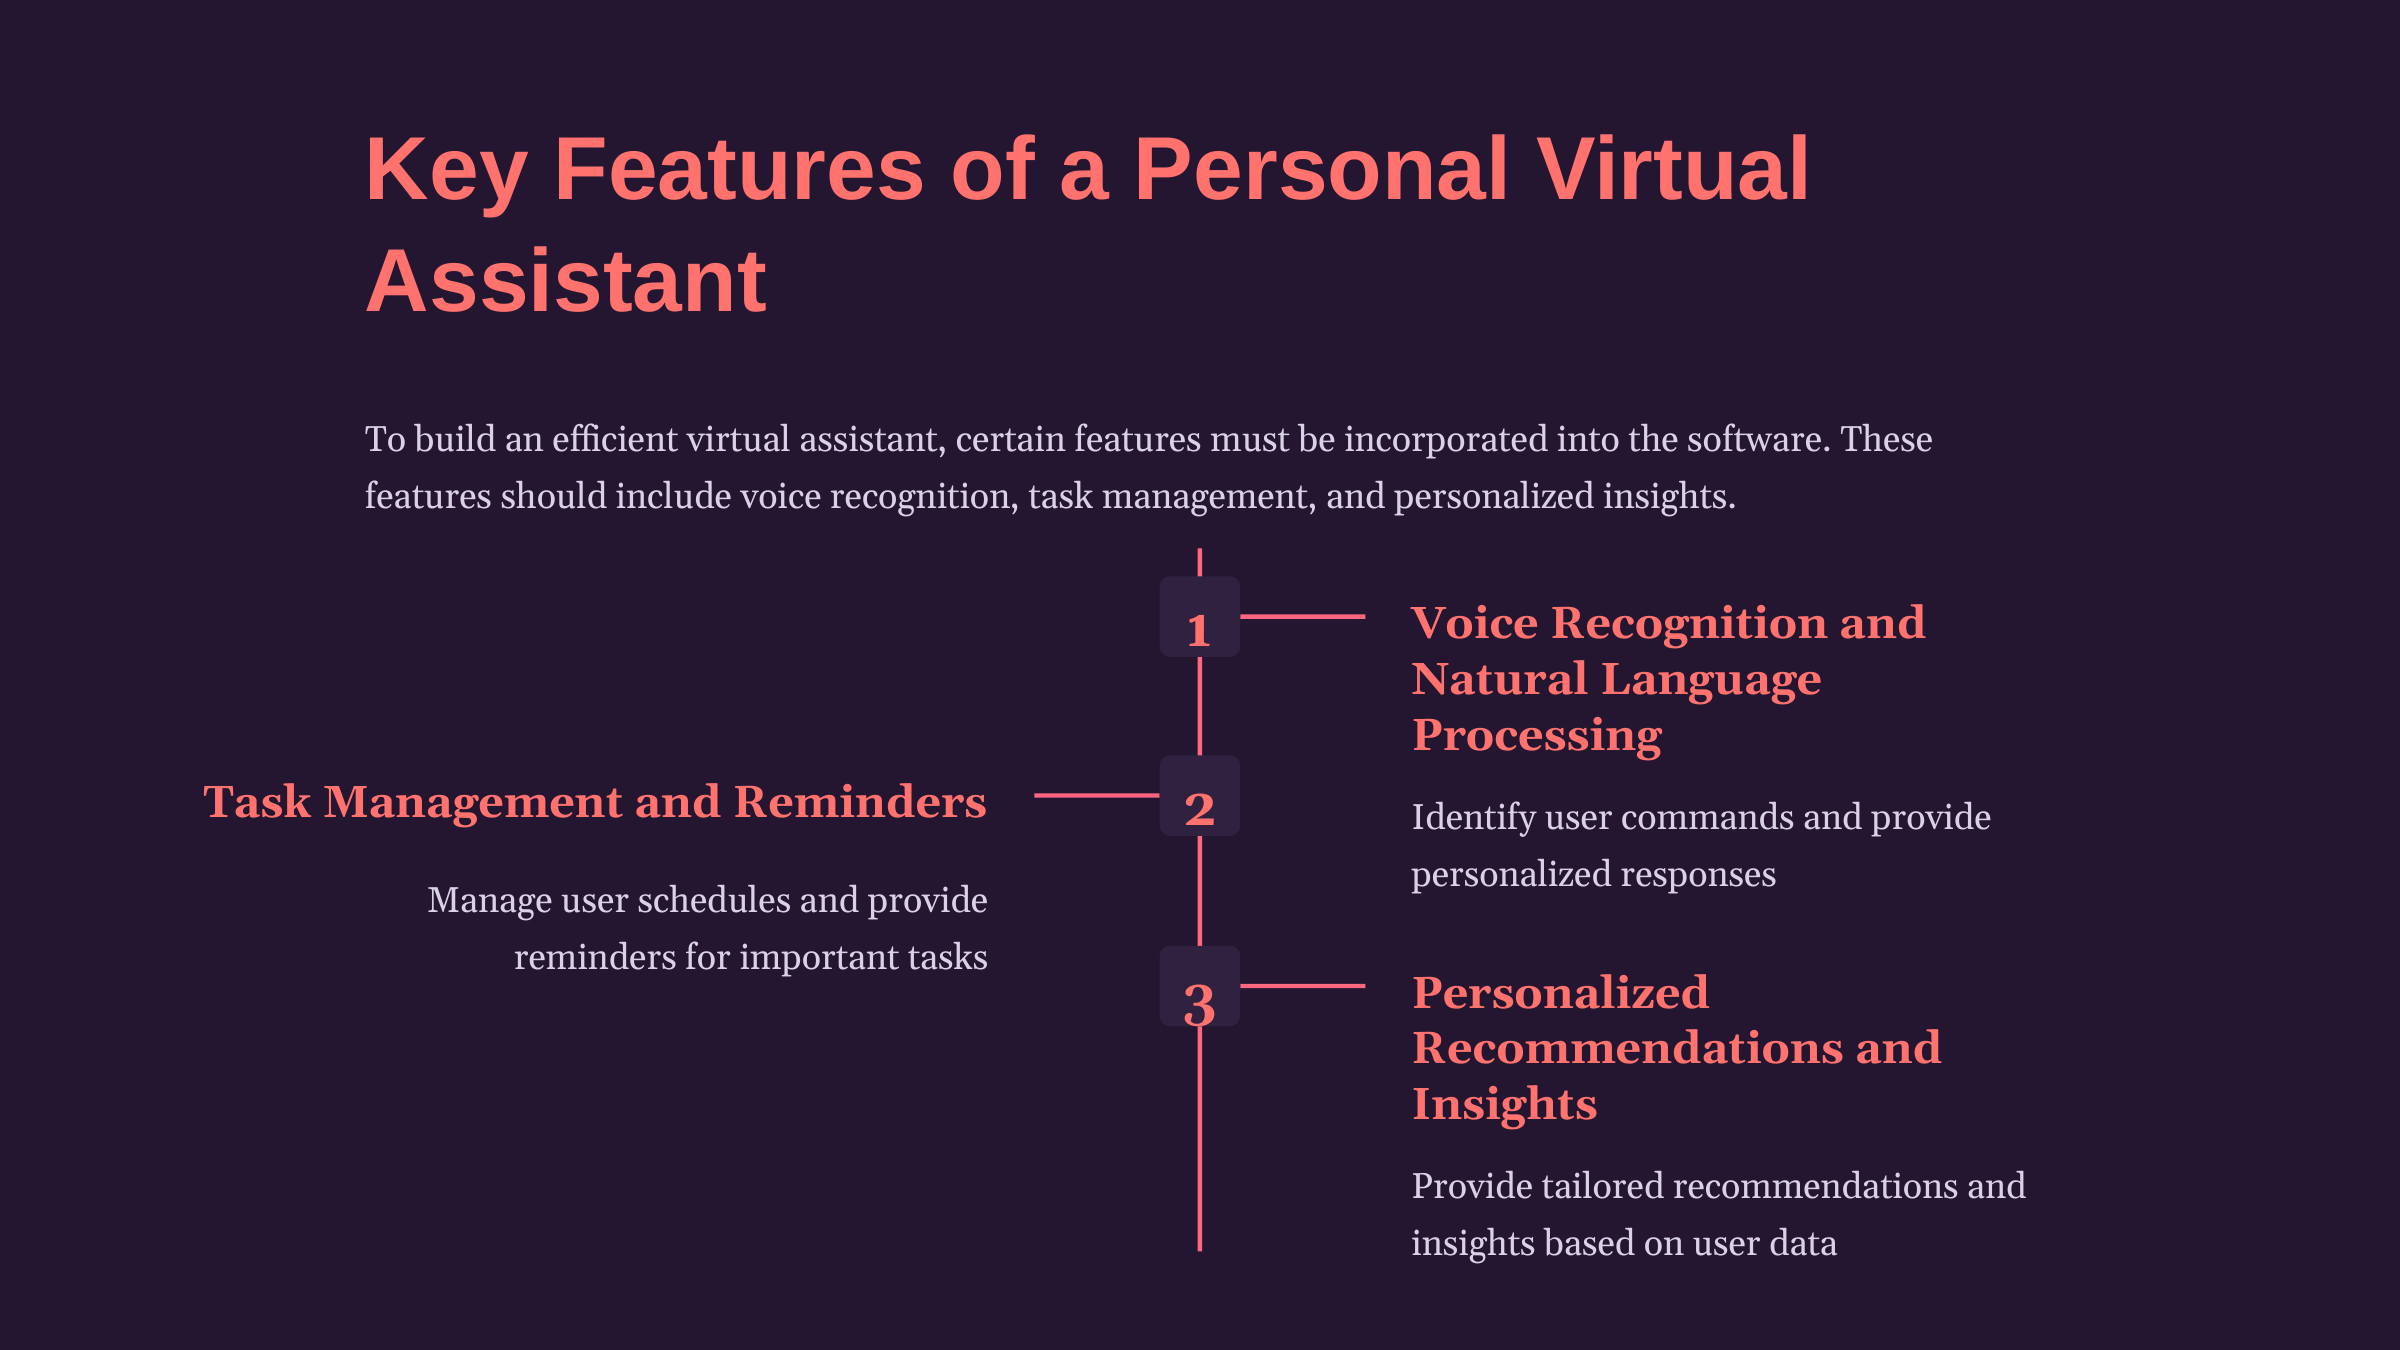

Key Features of a Personal Virtual Assistant
To build an efficient virtual assistant, certain features must be incorporated into the software. These features should include voice recognition, task management, and personalized insights.

1
Voice Recognition and Natural Language Processing

2
Task Management and Reminders
Identify user commands and provide personalized responses

Manage user schedules and provide reminders for important tasks

3
Personalized Recommendations and Insights

Provide tailored recommendations and insights based on user data